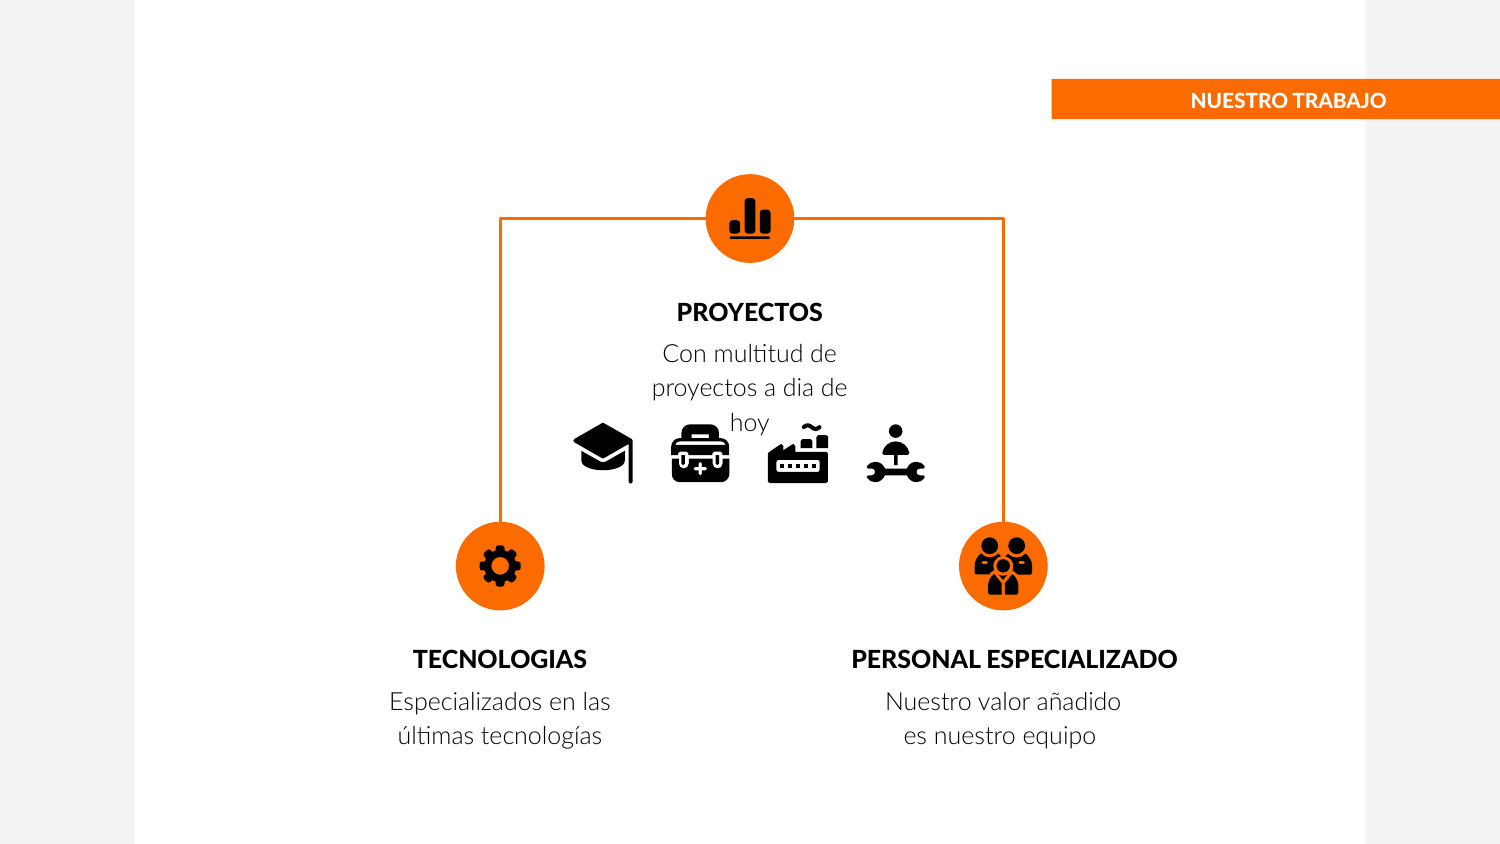

# NUESTRO TRABAJO

PROYECTOS
Con multitud de proyectos a dia de hoy

TECNOLOGIAS
PERSONAL ESPECIALIZADO
Especializados en las últimas tecnologías

Nuestro valor añadido es nuestro equipo